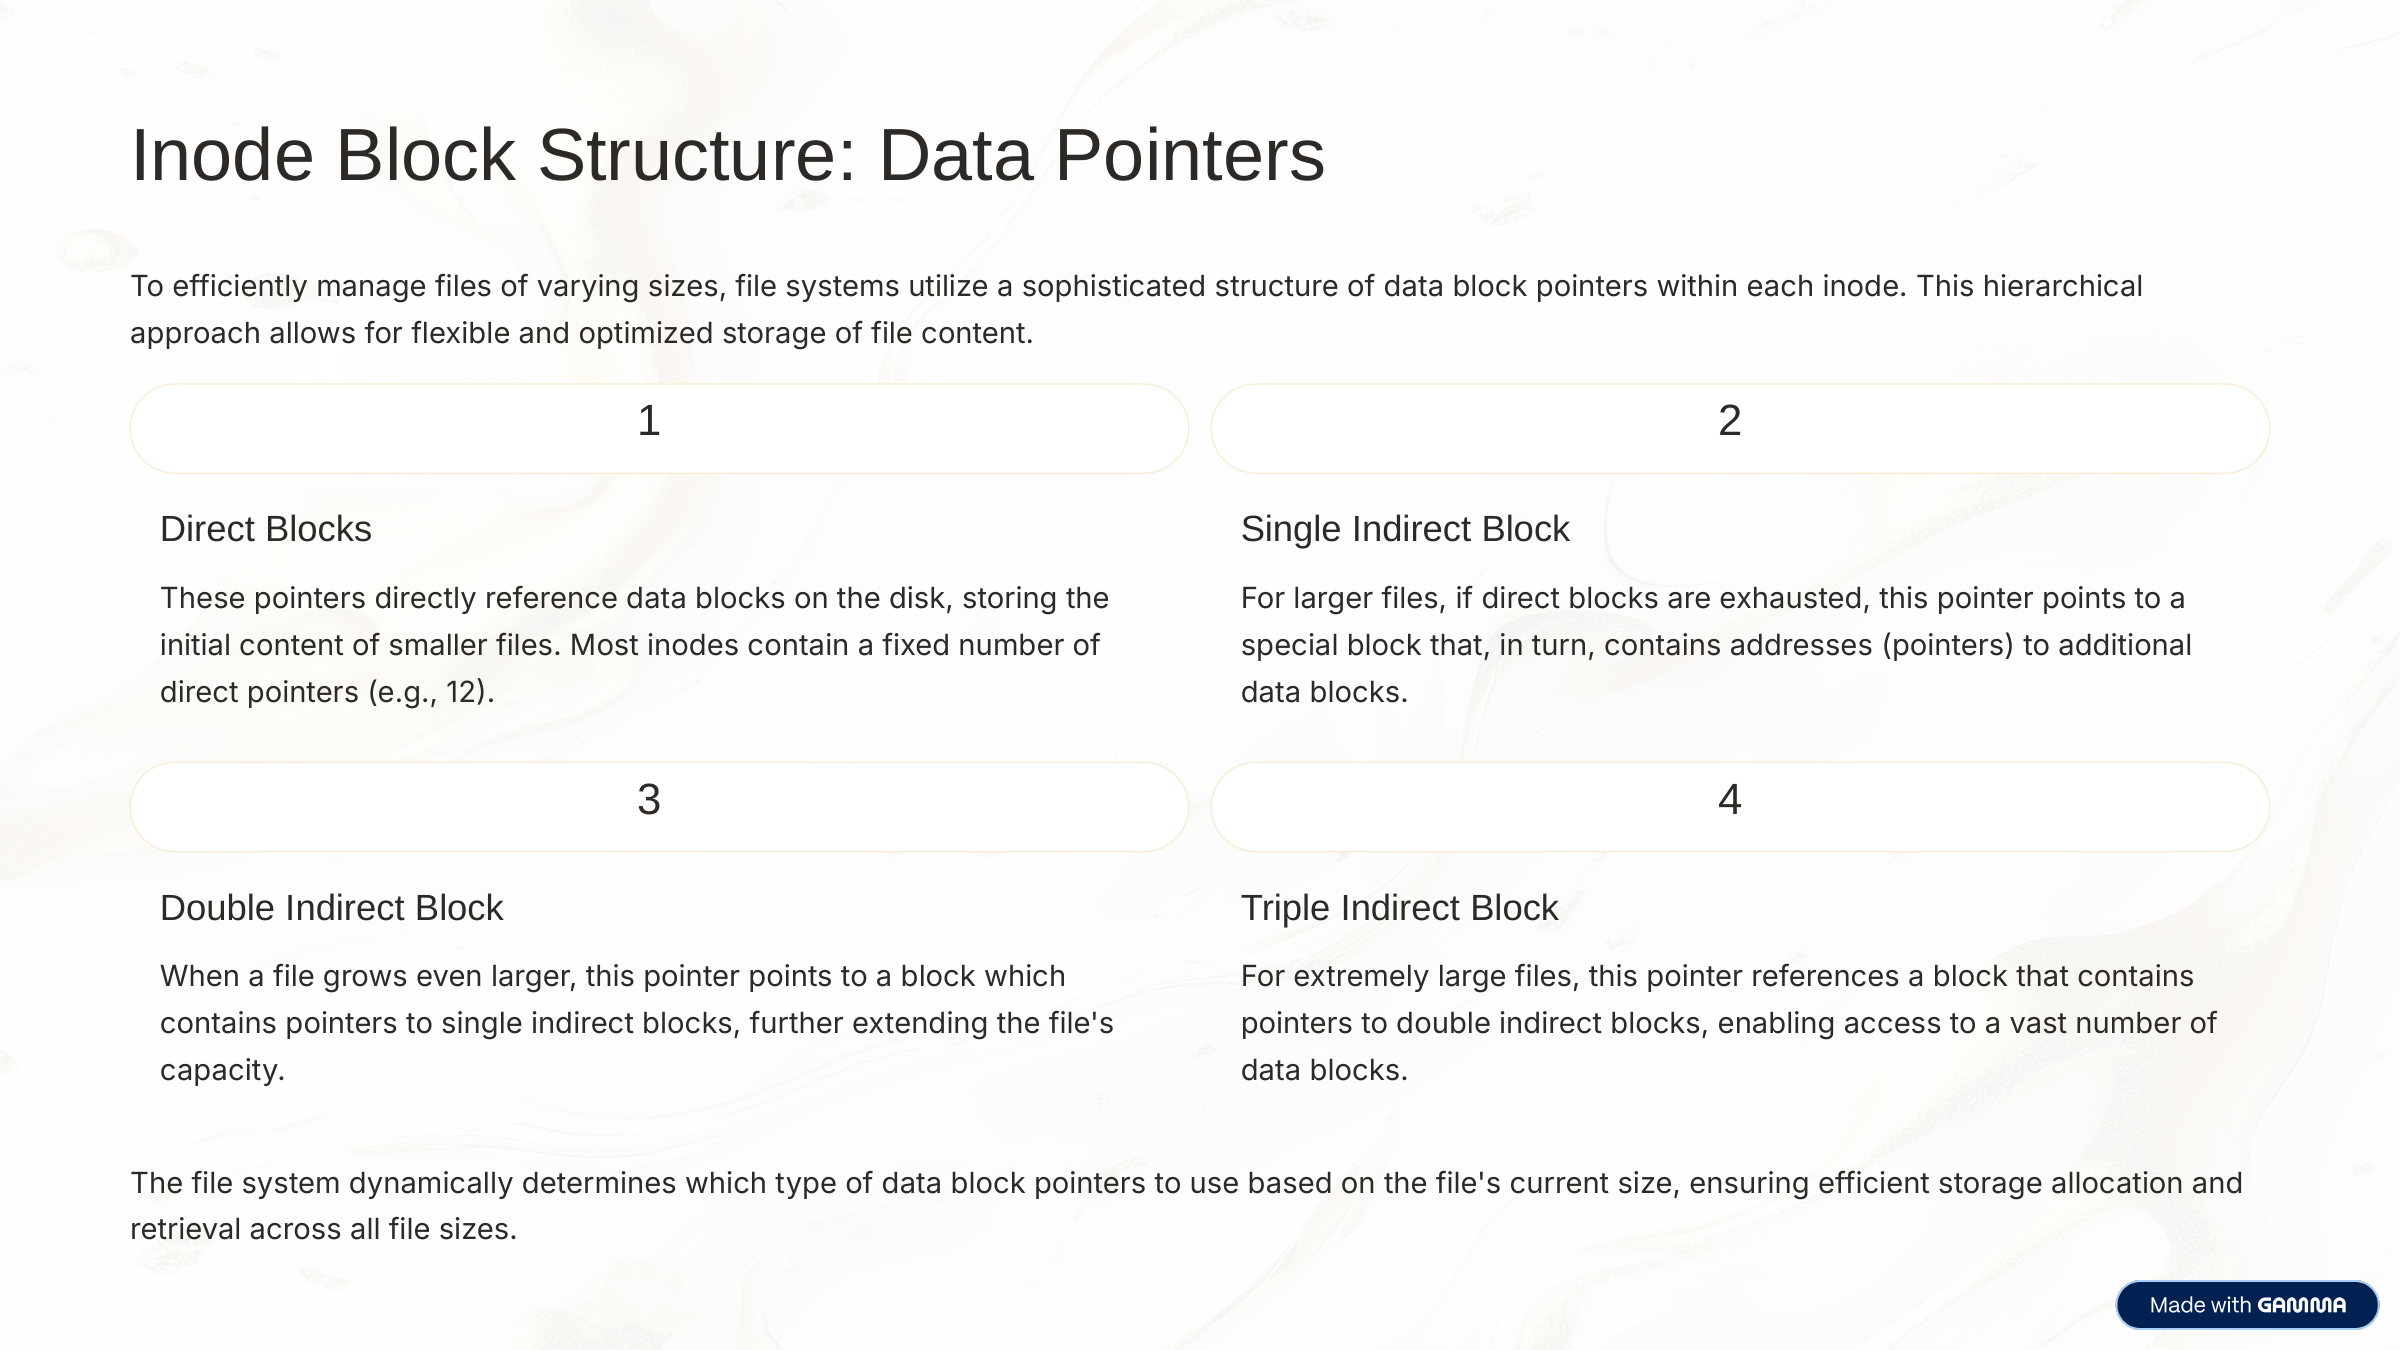

Inode Block Structure: Data Pointers
To efficiently manage files of varying sizes, file systems utilize a sophisticated structure of data block pointers within each inode. This hierarchical approach allows for flexible and optimized storage of file content.

1
2
Direct Blocks
Single Indirect Block
These pointers directly reference data blocks on the disk, storing the initial content of smaller files. Most inodes contain a fixed number of direct pointers (e.g., 12).
For larger files, if direct blocks are exhausted, this pointer points to a special block that, in turn, contains addresses (pointers) to additional data blocks.

3
4
Double Indirect Block
Triple Indirect Block
When a file grows even larger, this pointer points to a block which contains pointers to single indirect blocks, further extending the file's capacity.
For extremely large files, this pointer references a block that contains pointers to double indirect blocks, enabling access to a vast number of data blocks.
The file system dynamically determines which type of data block pointers to use based on the file's current size, ensuring efficient storage allocation and retrieval across all file sizes.